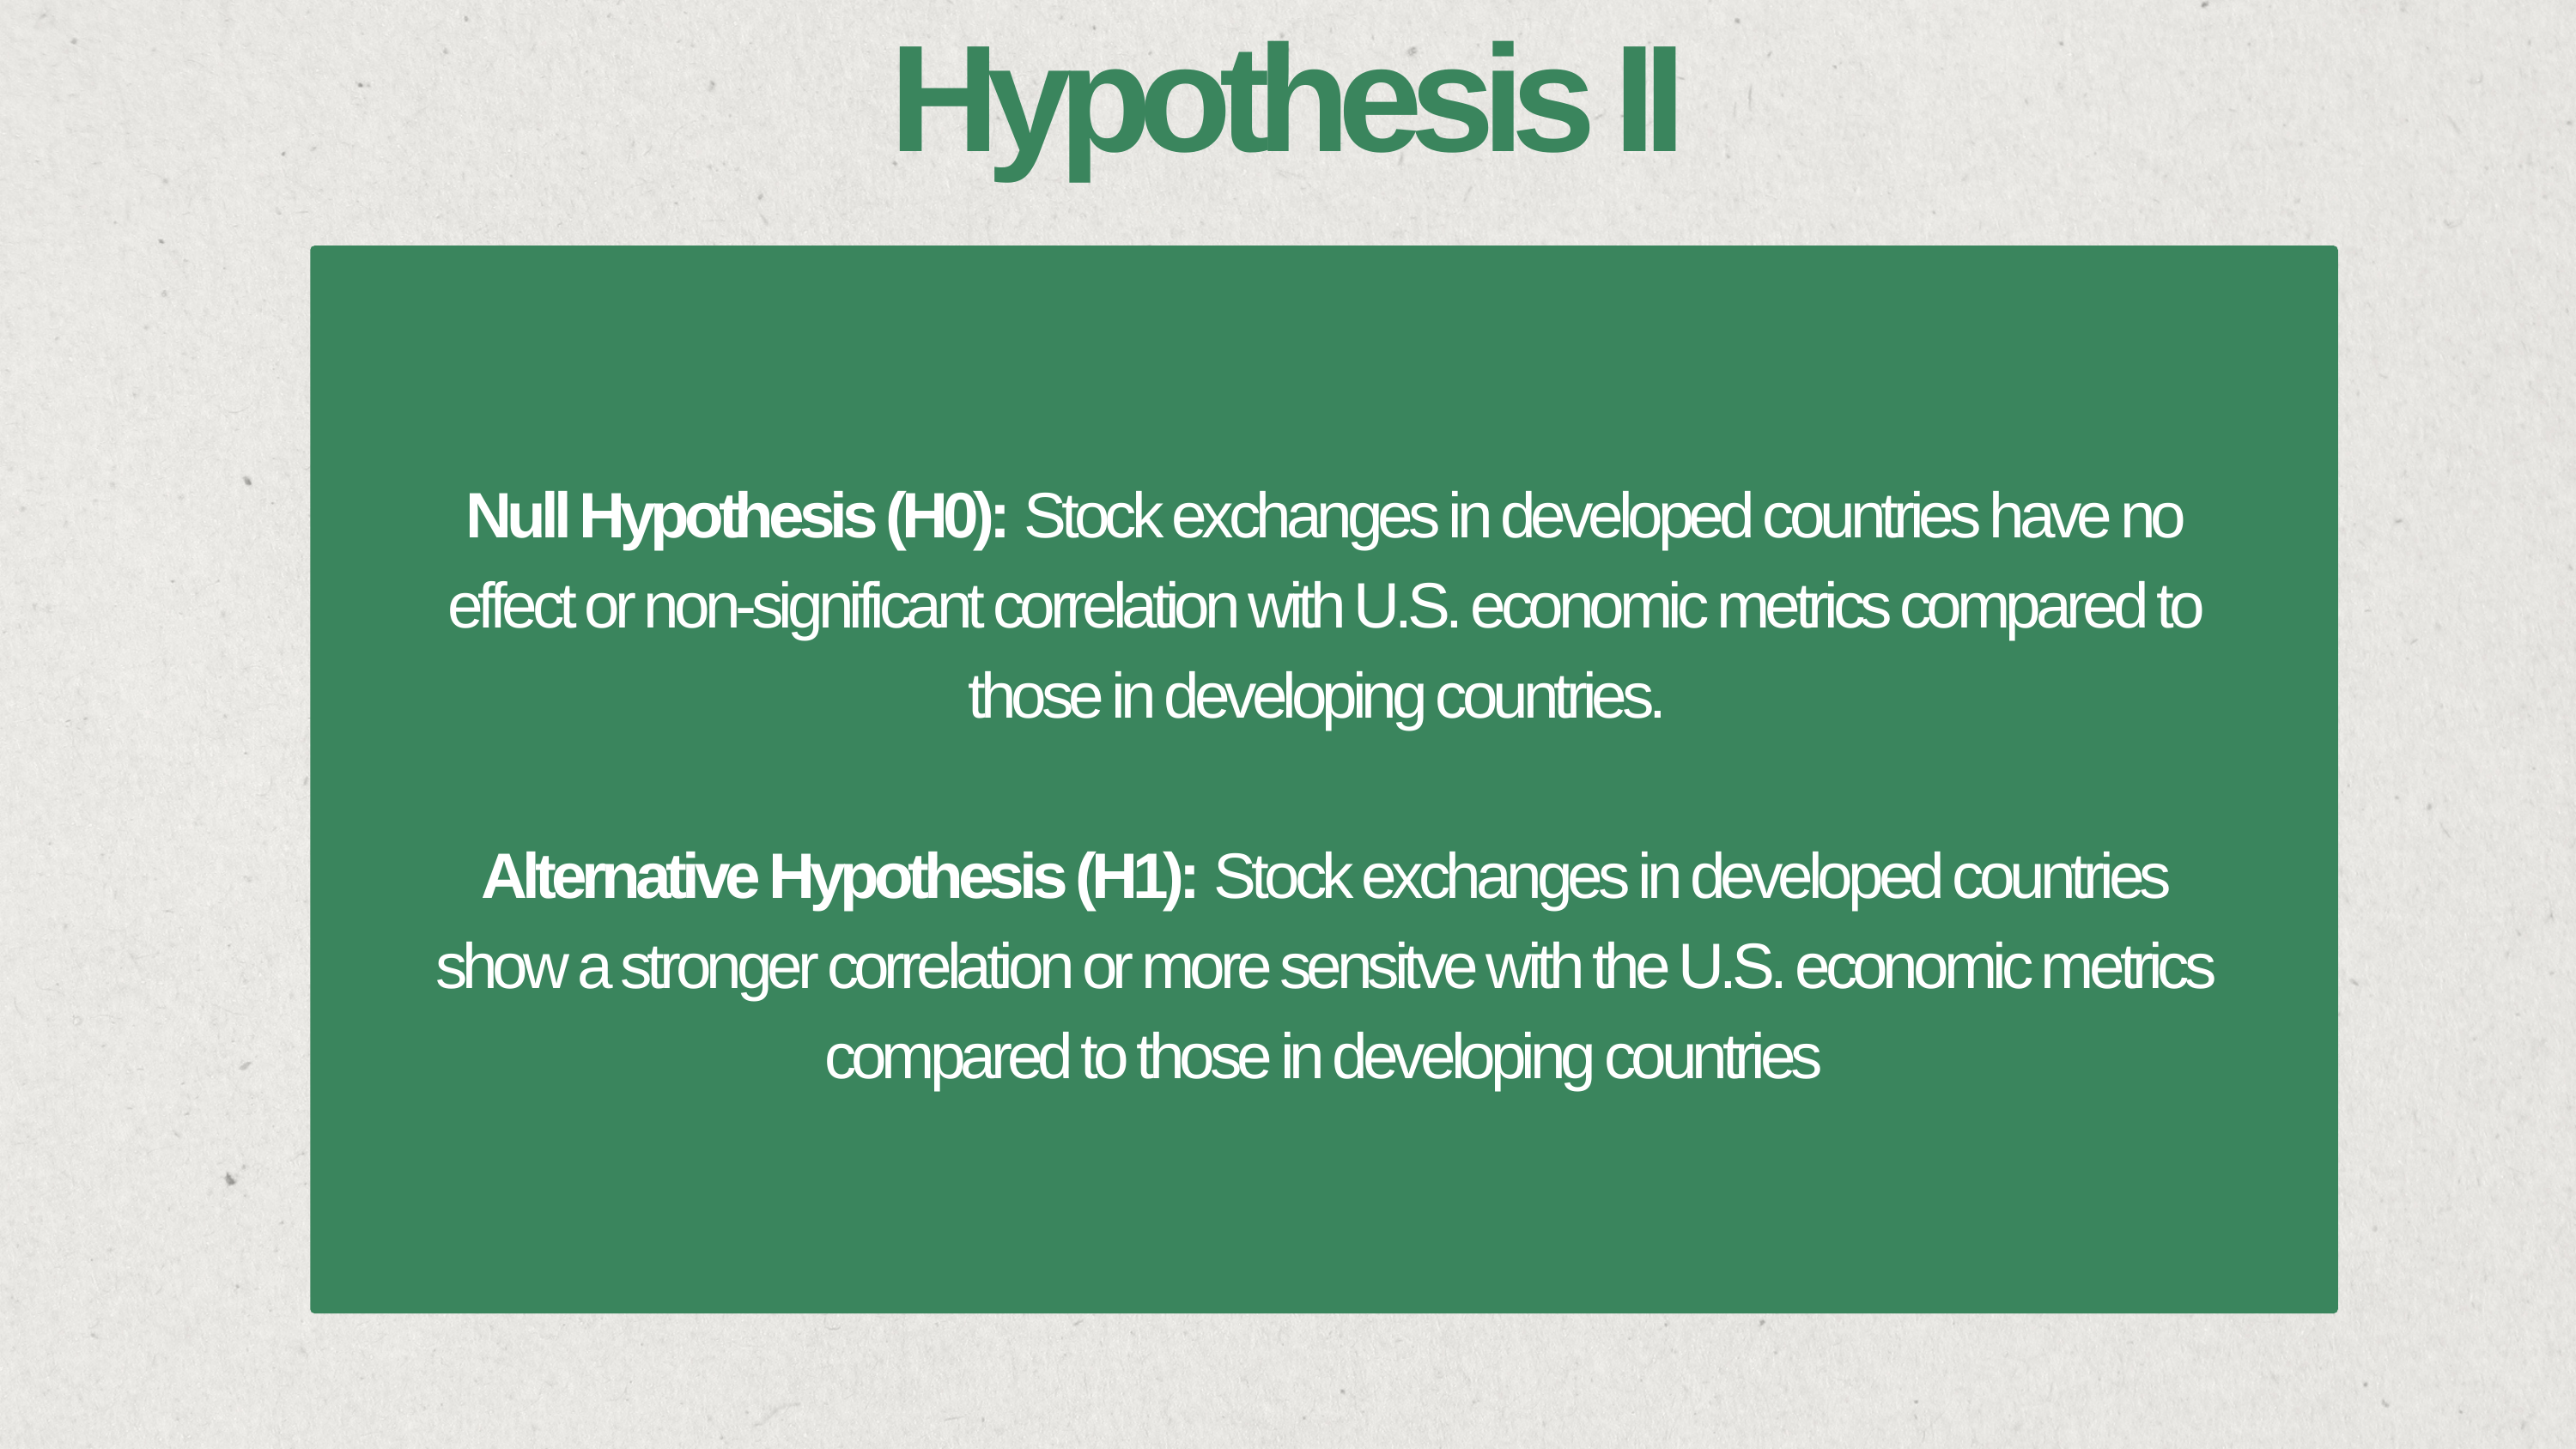

Hypothesis II

Null Hypothesis (H0): Stock exchanges in developed countries have no effect or non-significant correlation with U.S. economic metrics compared to those in developing countries.

Alternative Hypothesis (H1): Stock exchanges in developed countries show a stronger correlation or more sensitve with the U.S. economic metrics compared to those in developing countries